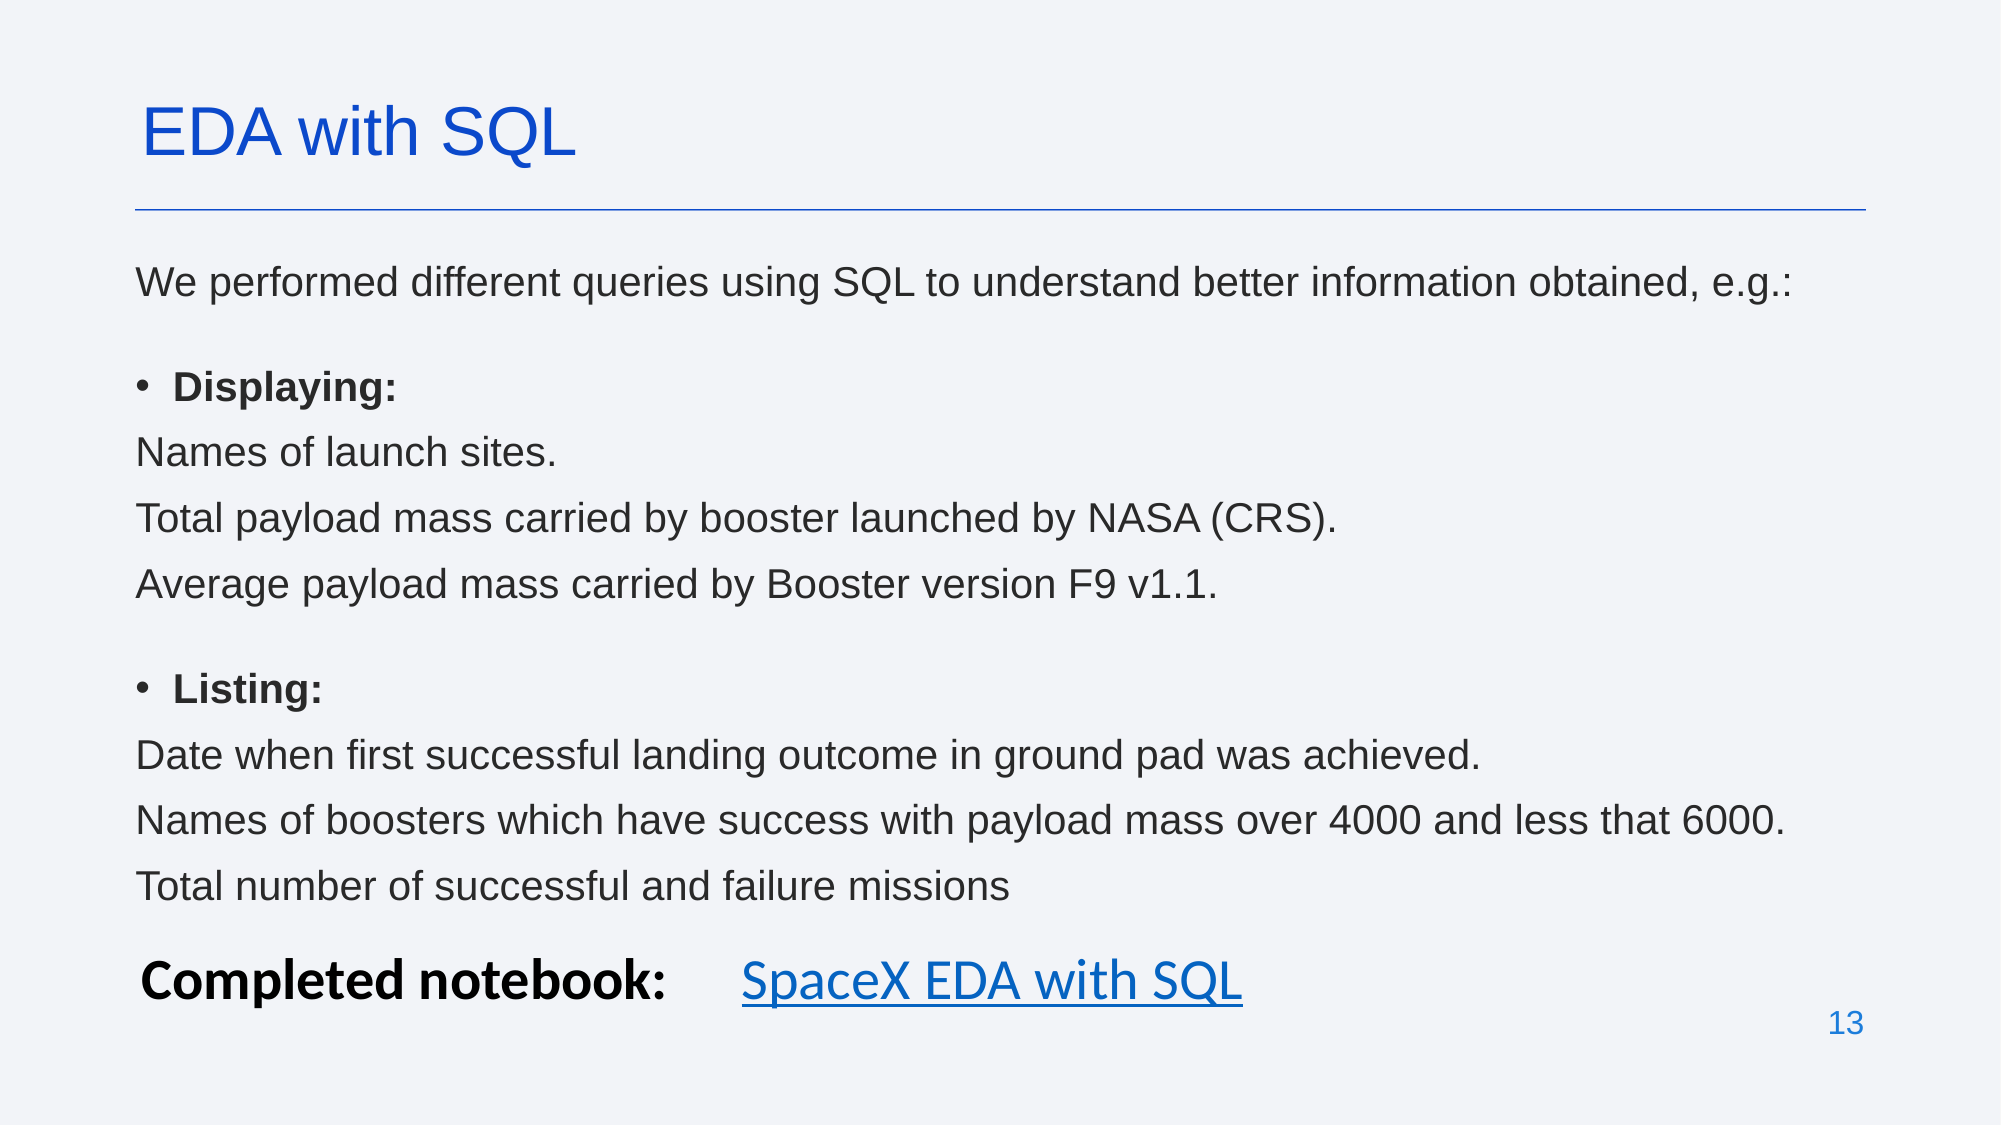

EDA with SQL
We performed different queries using SQL to understand better information obtained, e.g.:

Displaying:
Names of launch sites.
Total payload mass carried by booster launched by NASA (CRS).
Average payload mass carried by Booster version F9 v1.1.

Listing:
Date when first successful landing outcome in ground pad was achieved.
Names of boosters which have success with payload mass over 4000 and less that 6000.
Total number of successful and failure missions
Completed notebook: 	SpaceX EDA with SQL
13